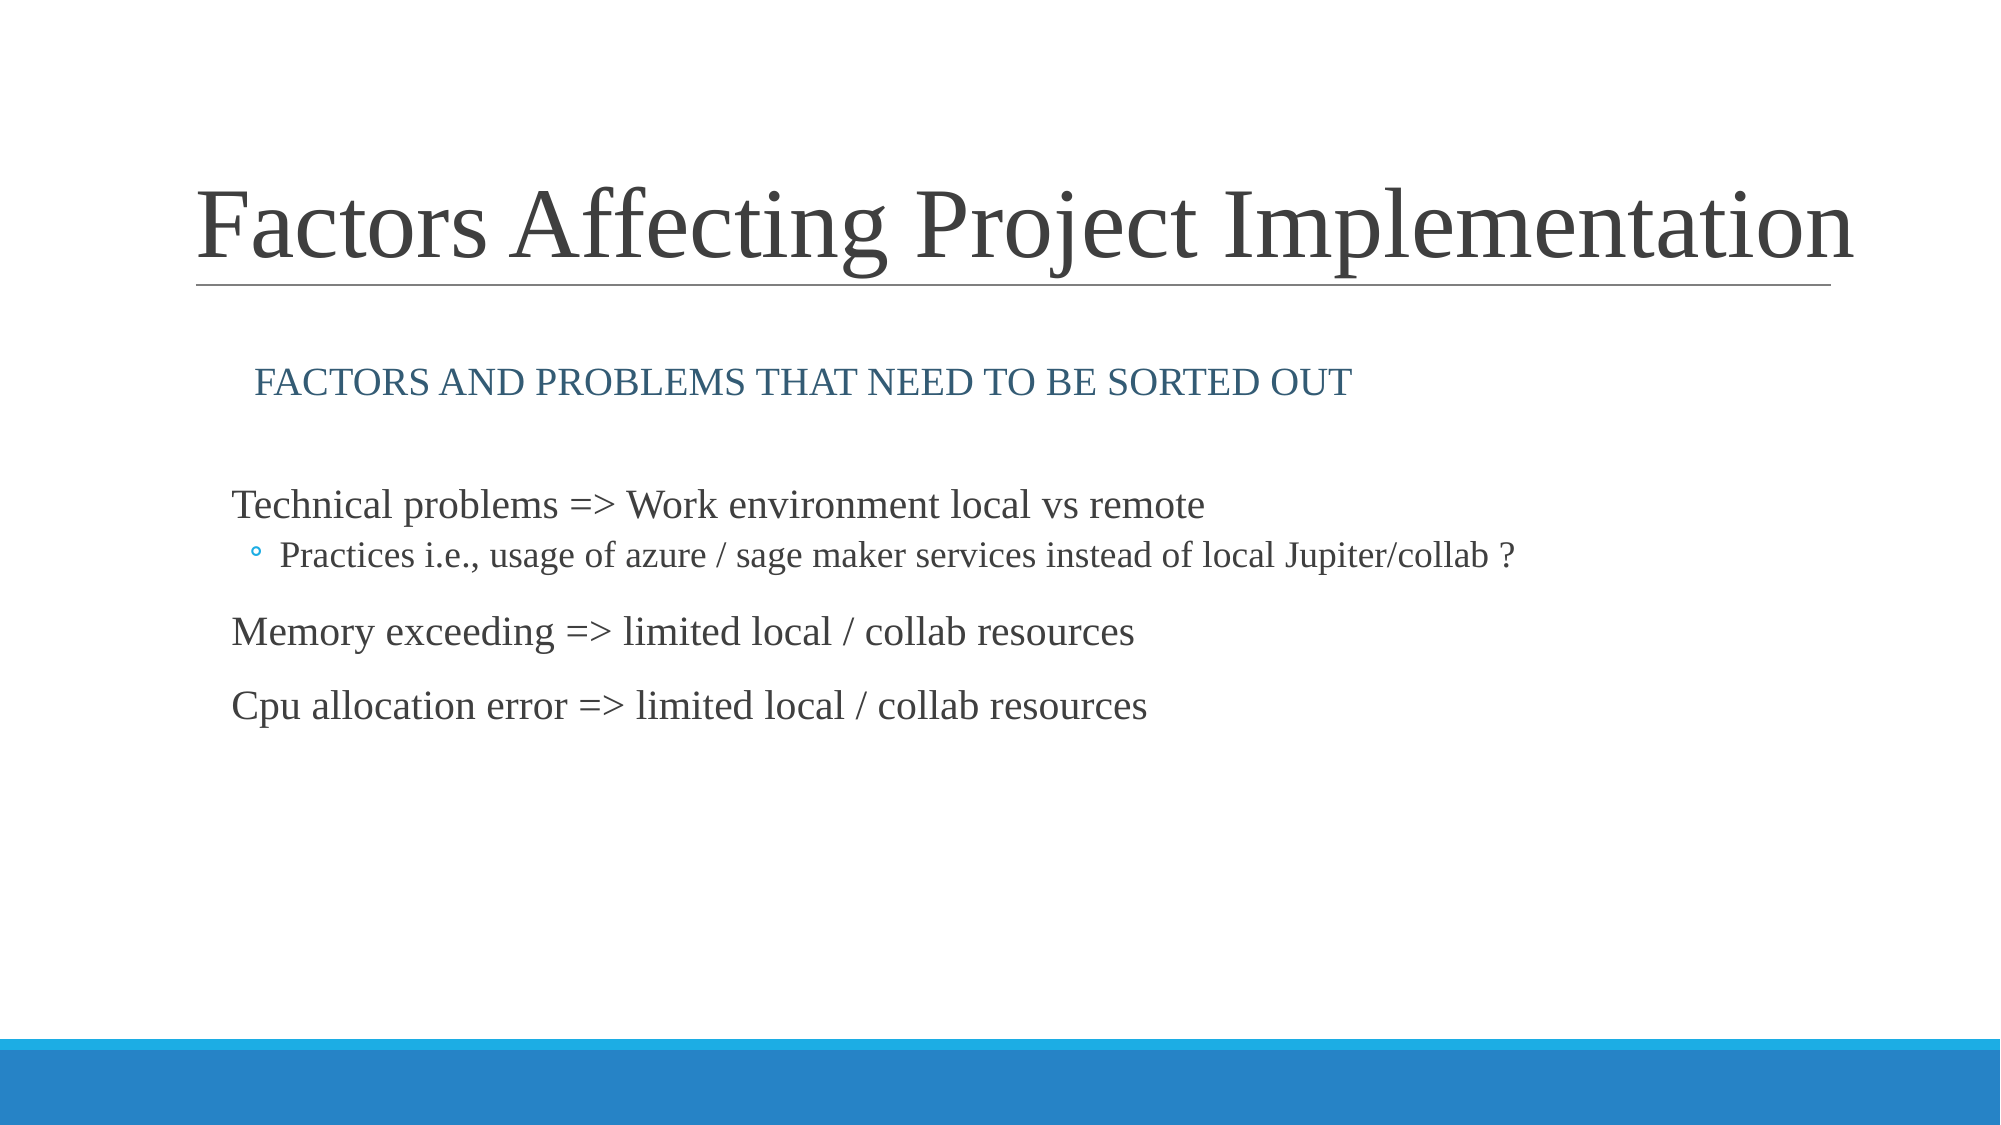

# Factors Affecting Project Implementation

FACTORS AND PROBLEMS THAT NEED TO BE SORTED OUT
Technical problems => Work environment local vs remote
Practices i.e., usage of azure / sage maker services instead of local Jupiter/collab ?
Memory exceeding => limited local / collab resources
Cpu allocation error => limited local / collab resources